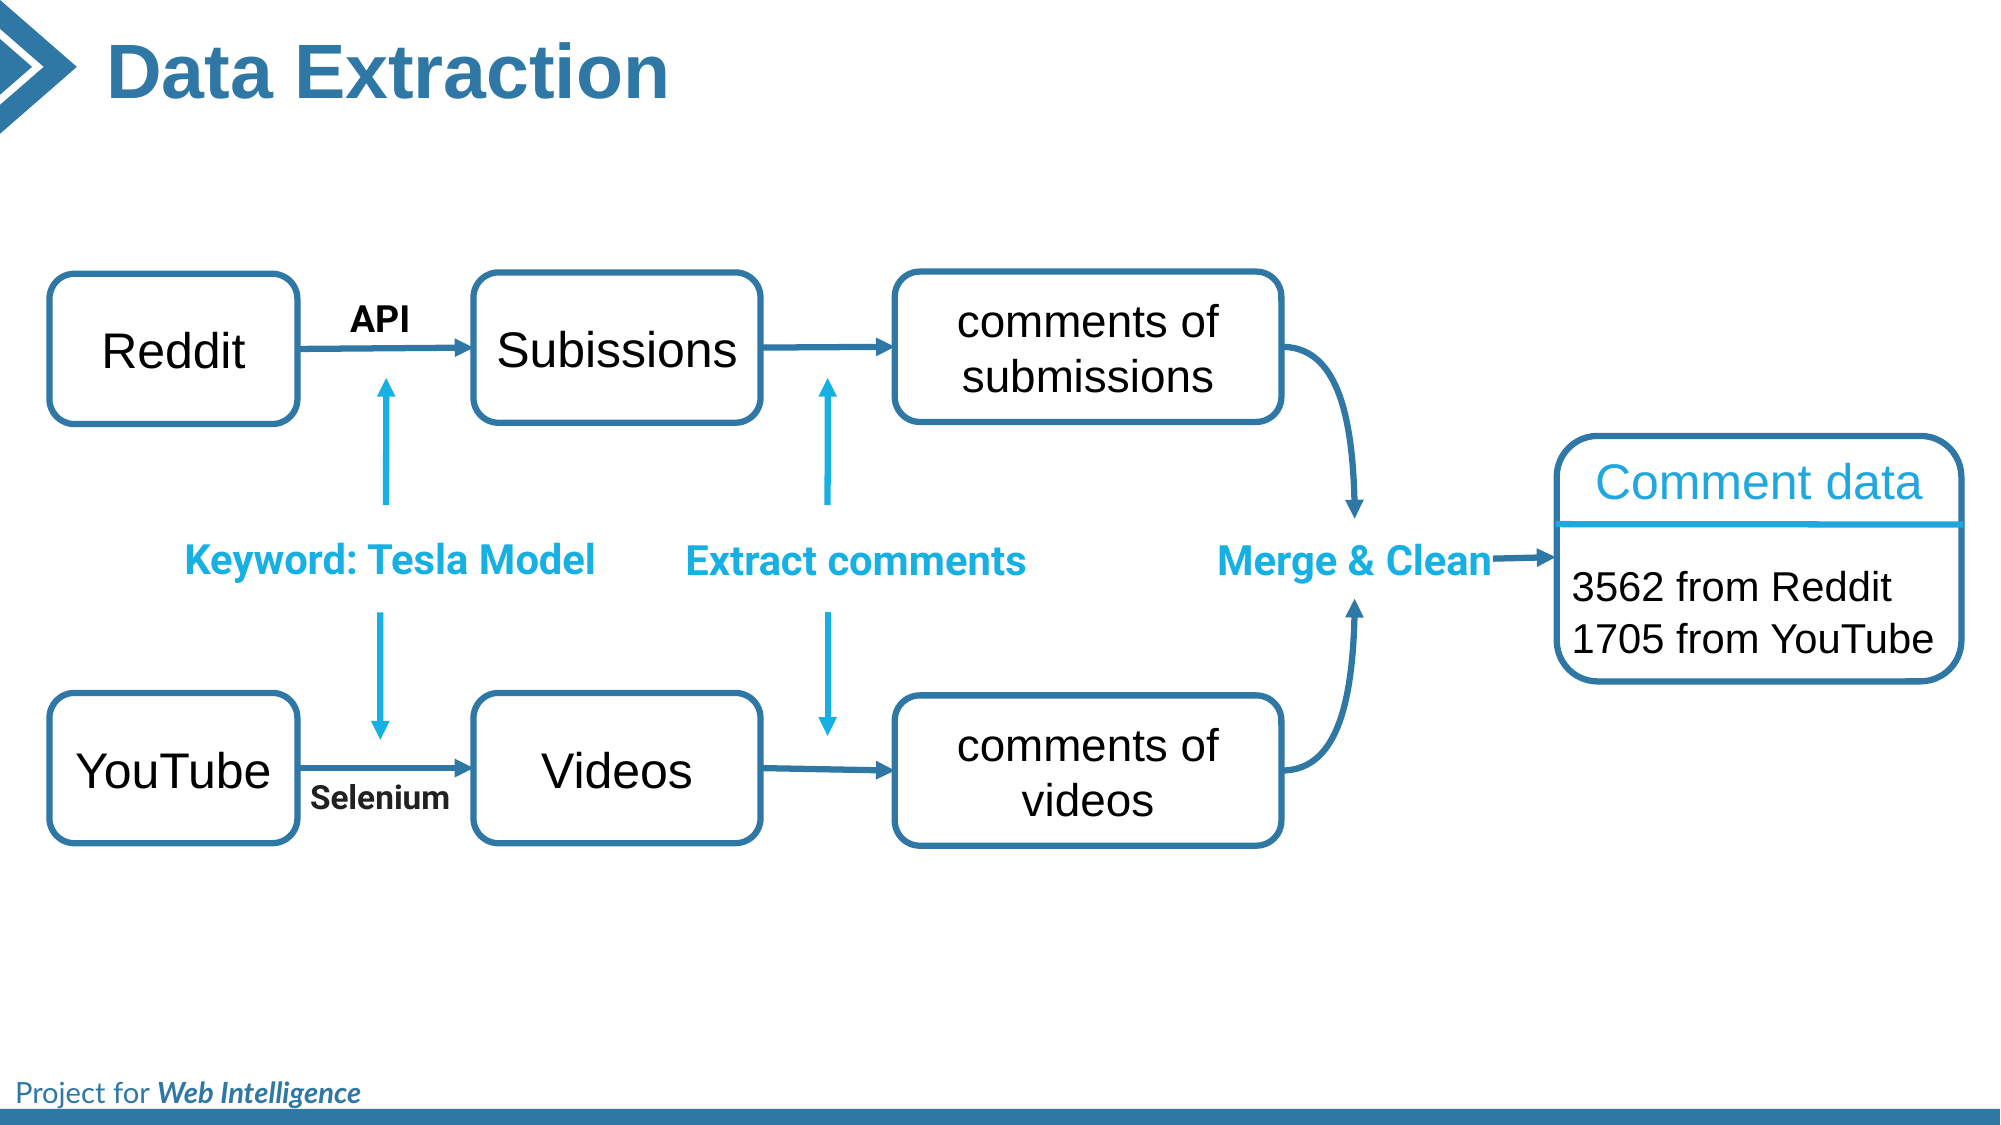

Data Extraction
API
comments of submissions
Subissions
Reddit
Comment data

Keyword: Tesla Model
Extract comments
Merge & Clean
3562 from Reddit

1705 from YouTube
Videos
YouTube
comments of videos
Selenium